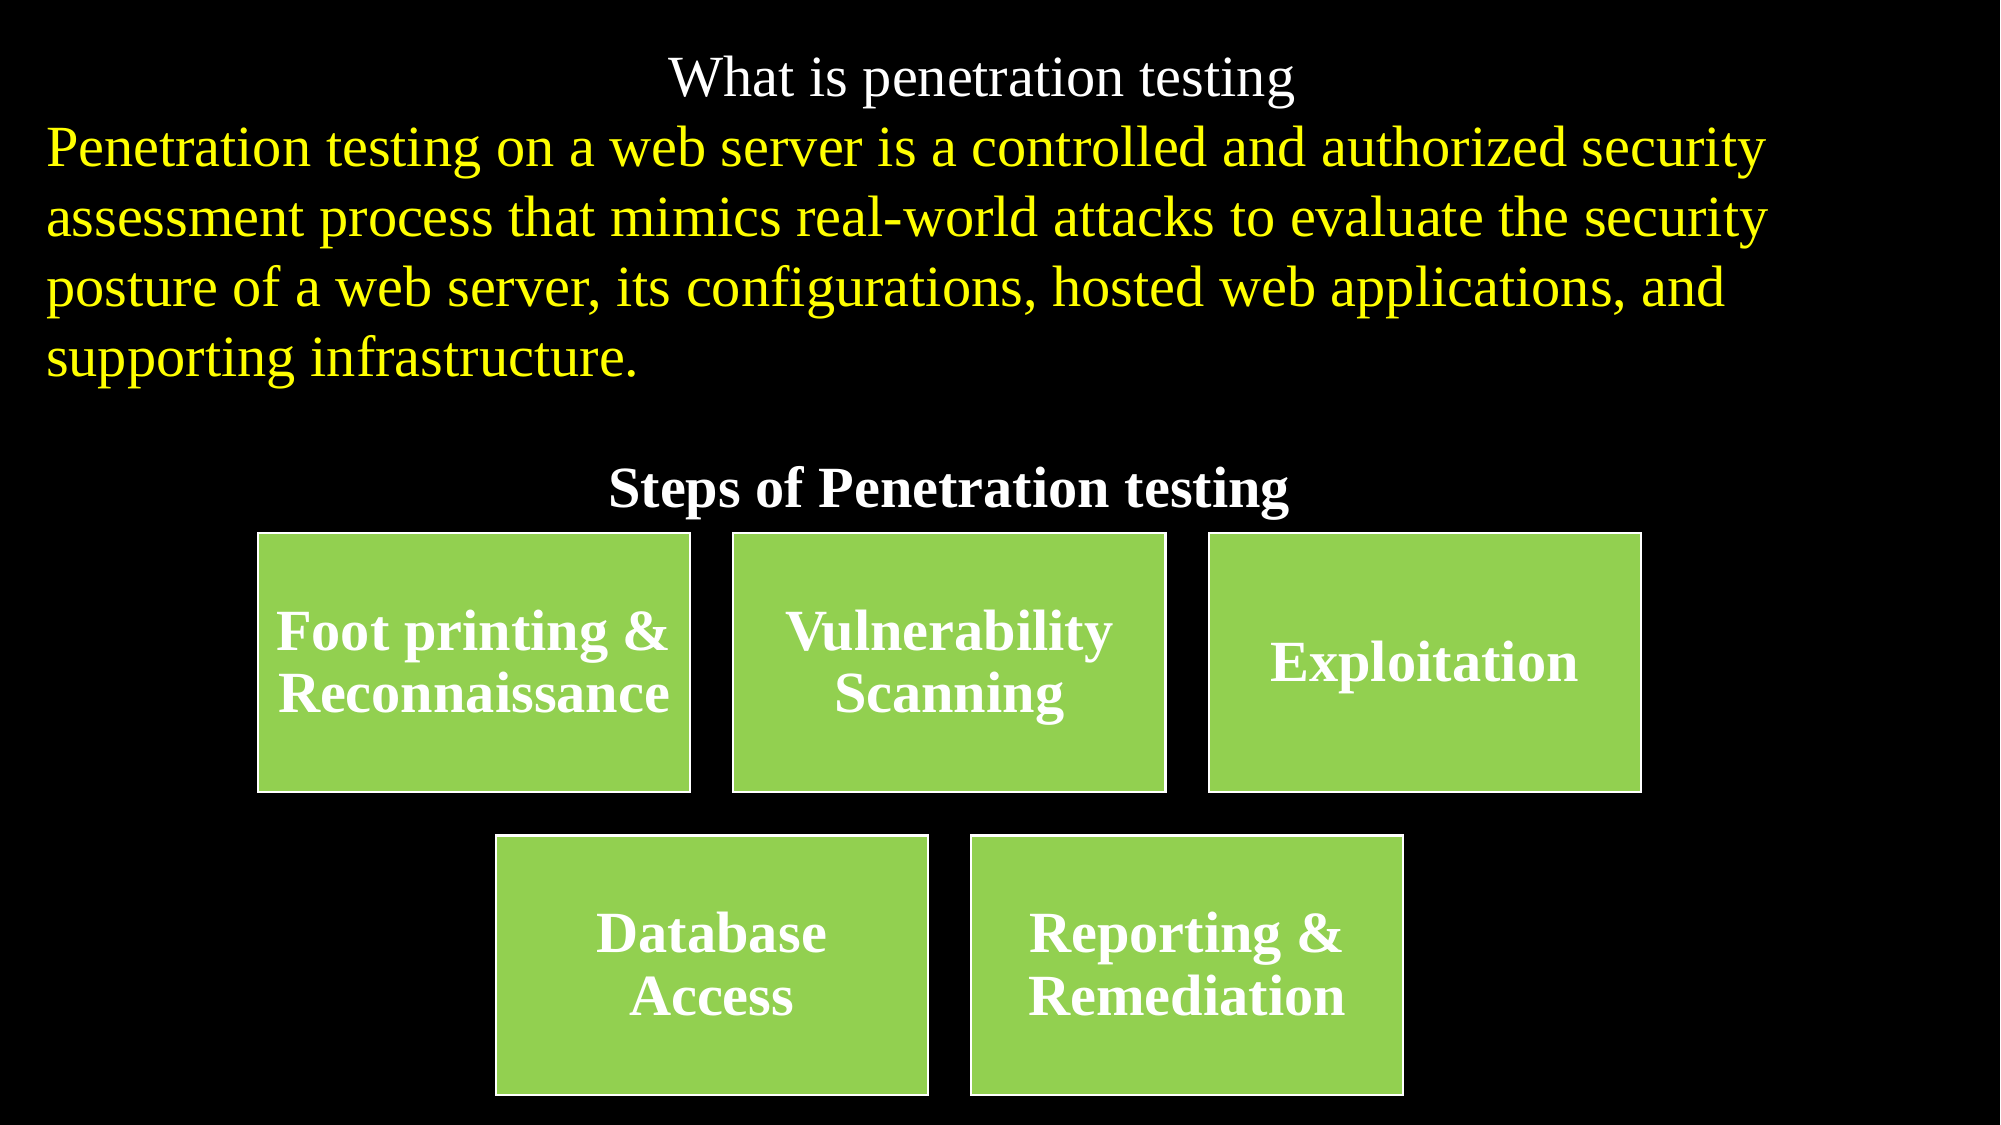

What is penetration testing
Penetration testing on a web server is a controlled and authorized security assessment process that mimics real-world attacks to evaluate the security posture of a web server, its configurations, hosted web applications, and supporting infrastructure.

Steps of Penetration testing
Foot printing & Reconnaissance
Vulnerability Scanning
Exploitation
Database Access
Reporting & Remediation